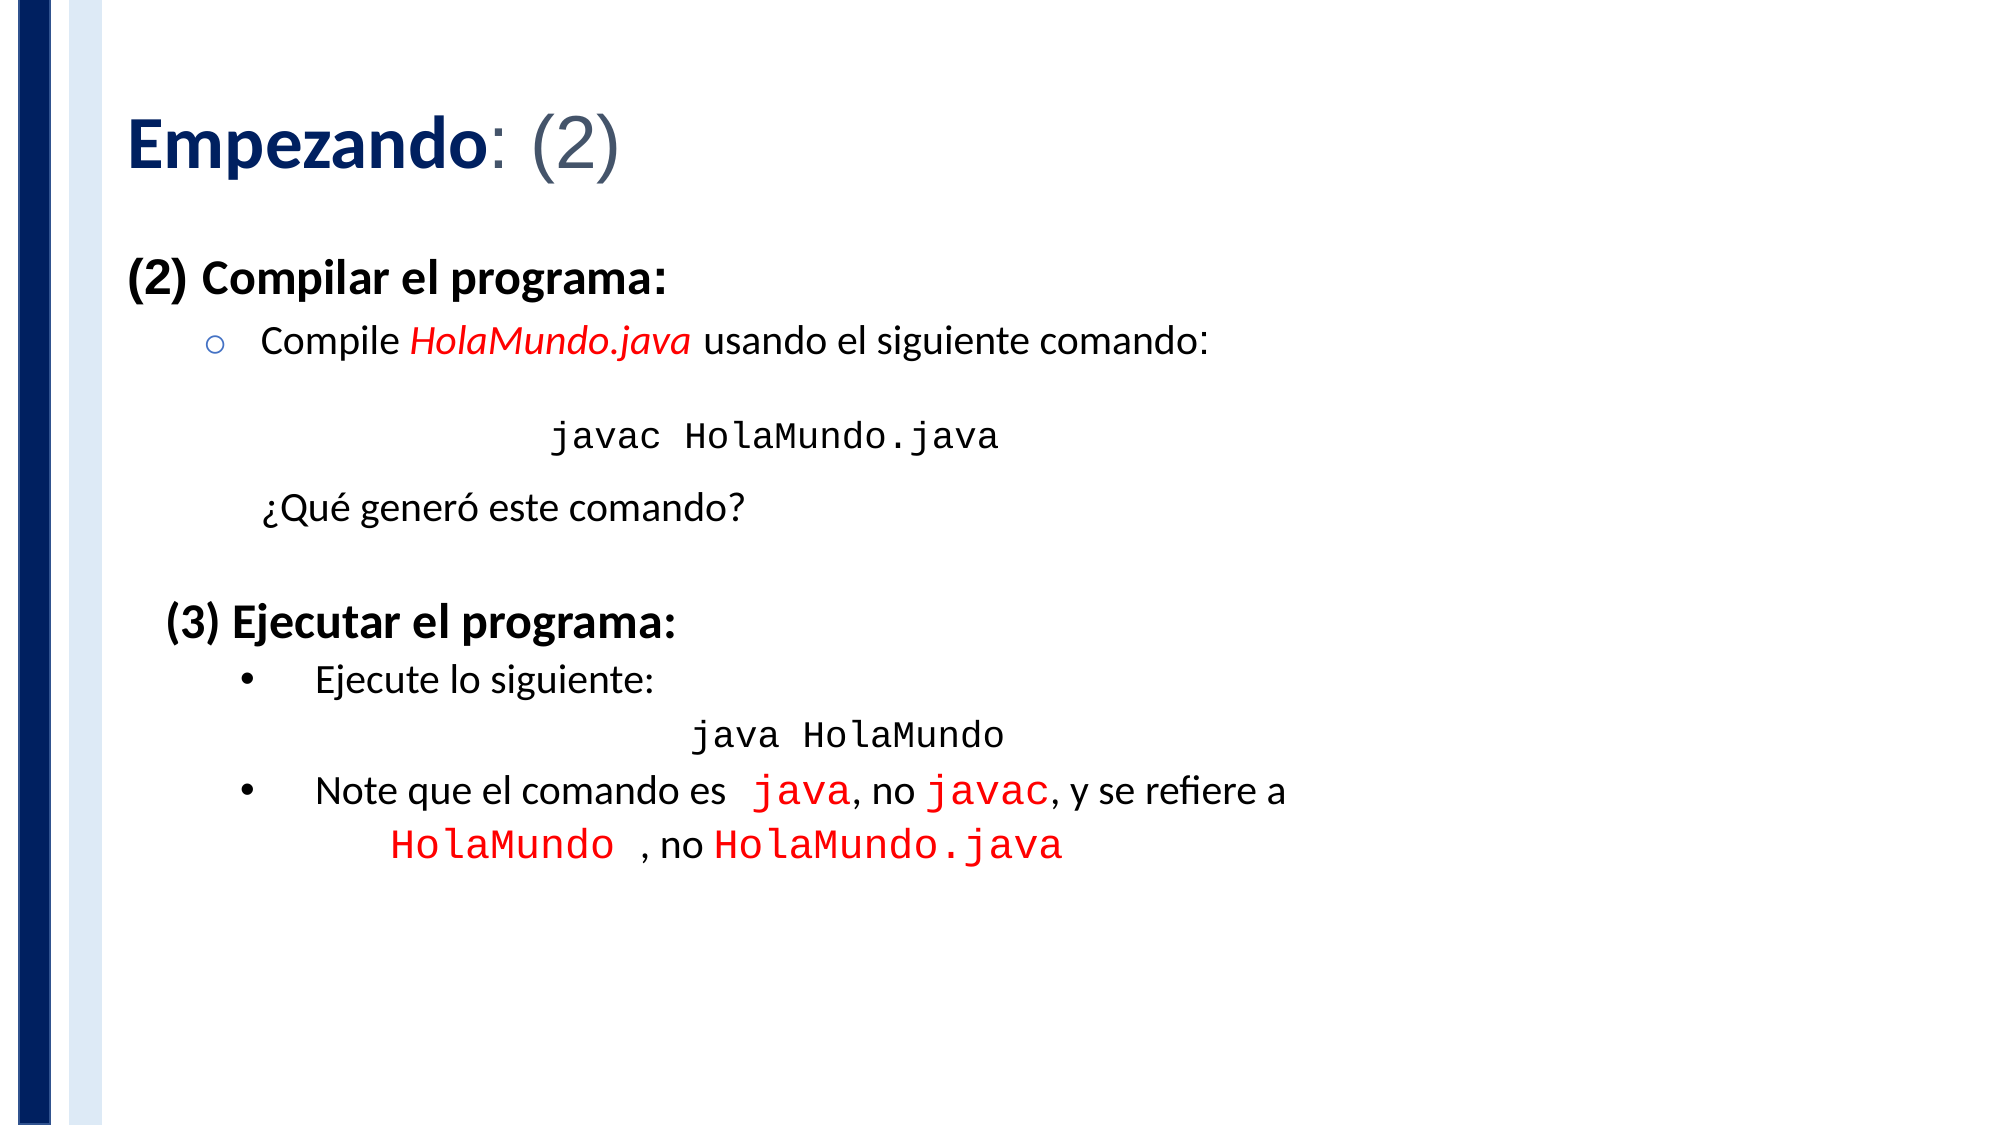

# Empezando: (2)
(2) Compilar el programa:
 Compile HolaMundo.java usando el siguiente comando:
			javac HolaMundo.java
	 ¿Qué generó este comando?

(3) Ejecutar el programa:
Ejecute lo siguiente:
			java HolaMundo
Note que el comando es java, no javac, y se refiere a
	HolaMundo , no HolaMundo.java